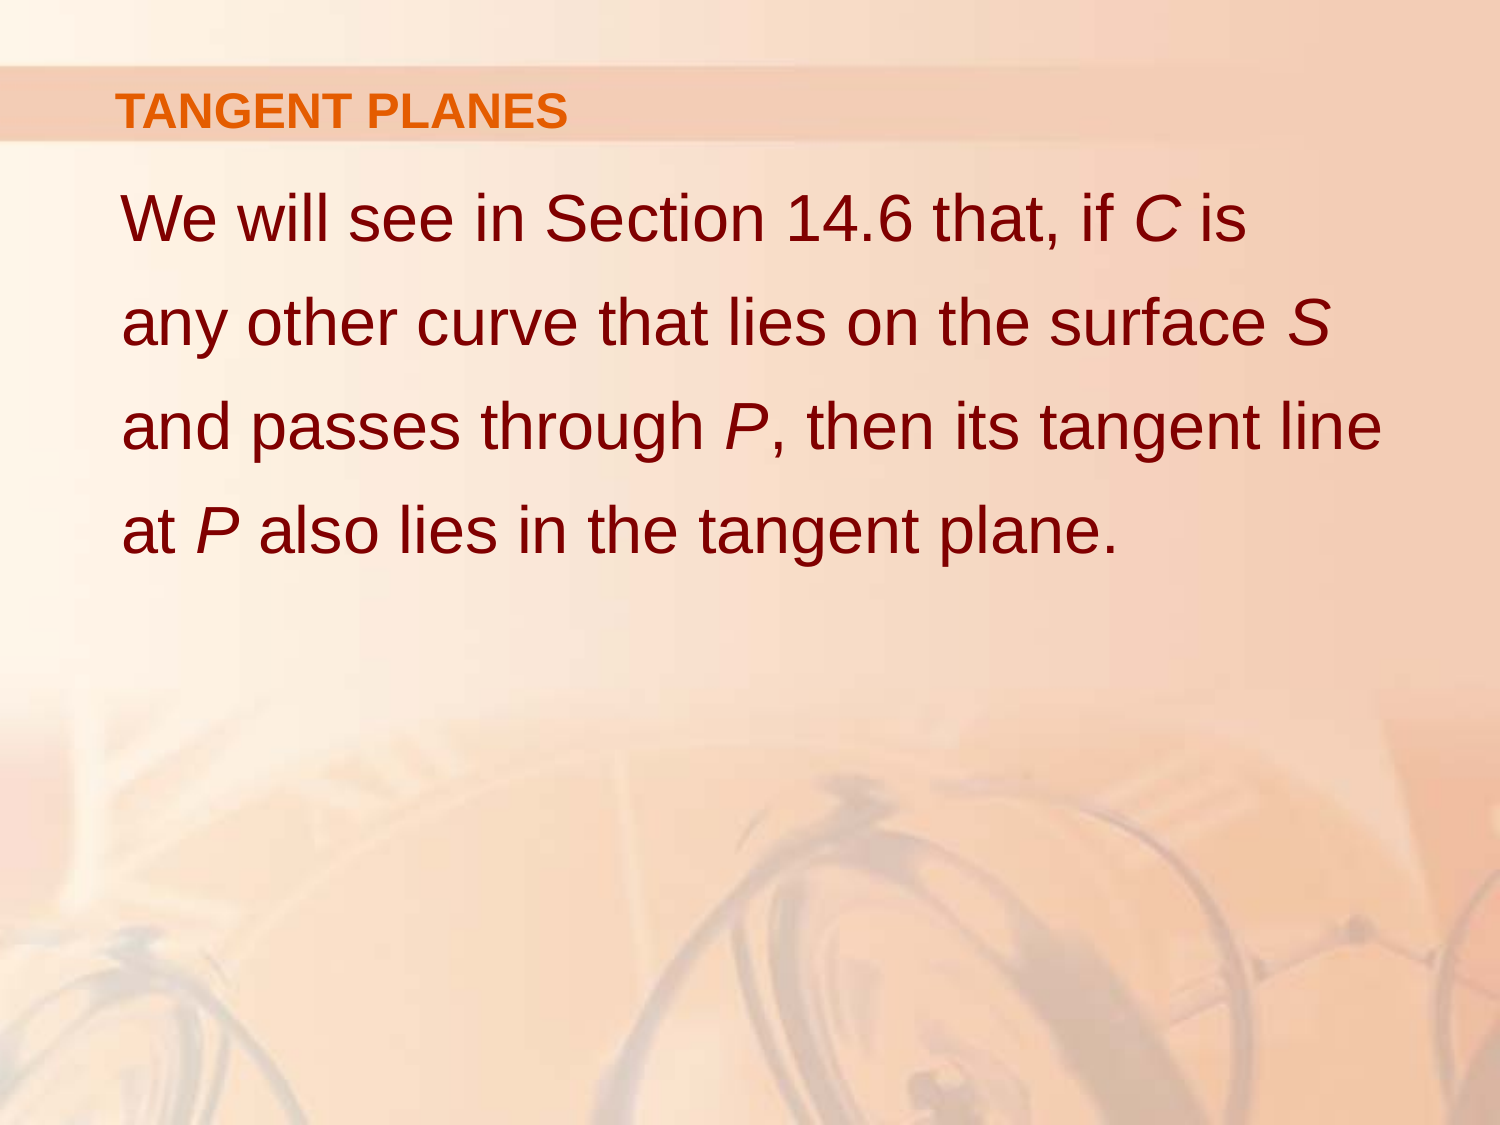

# TANGENT PLANES
We will see in Section 14.6 that, if C is
any other curve that lies on the surface S
and passes through P, then its tangent line
at P also lies in the tangent plane.